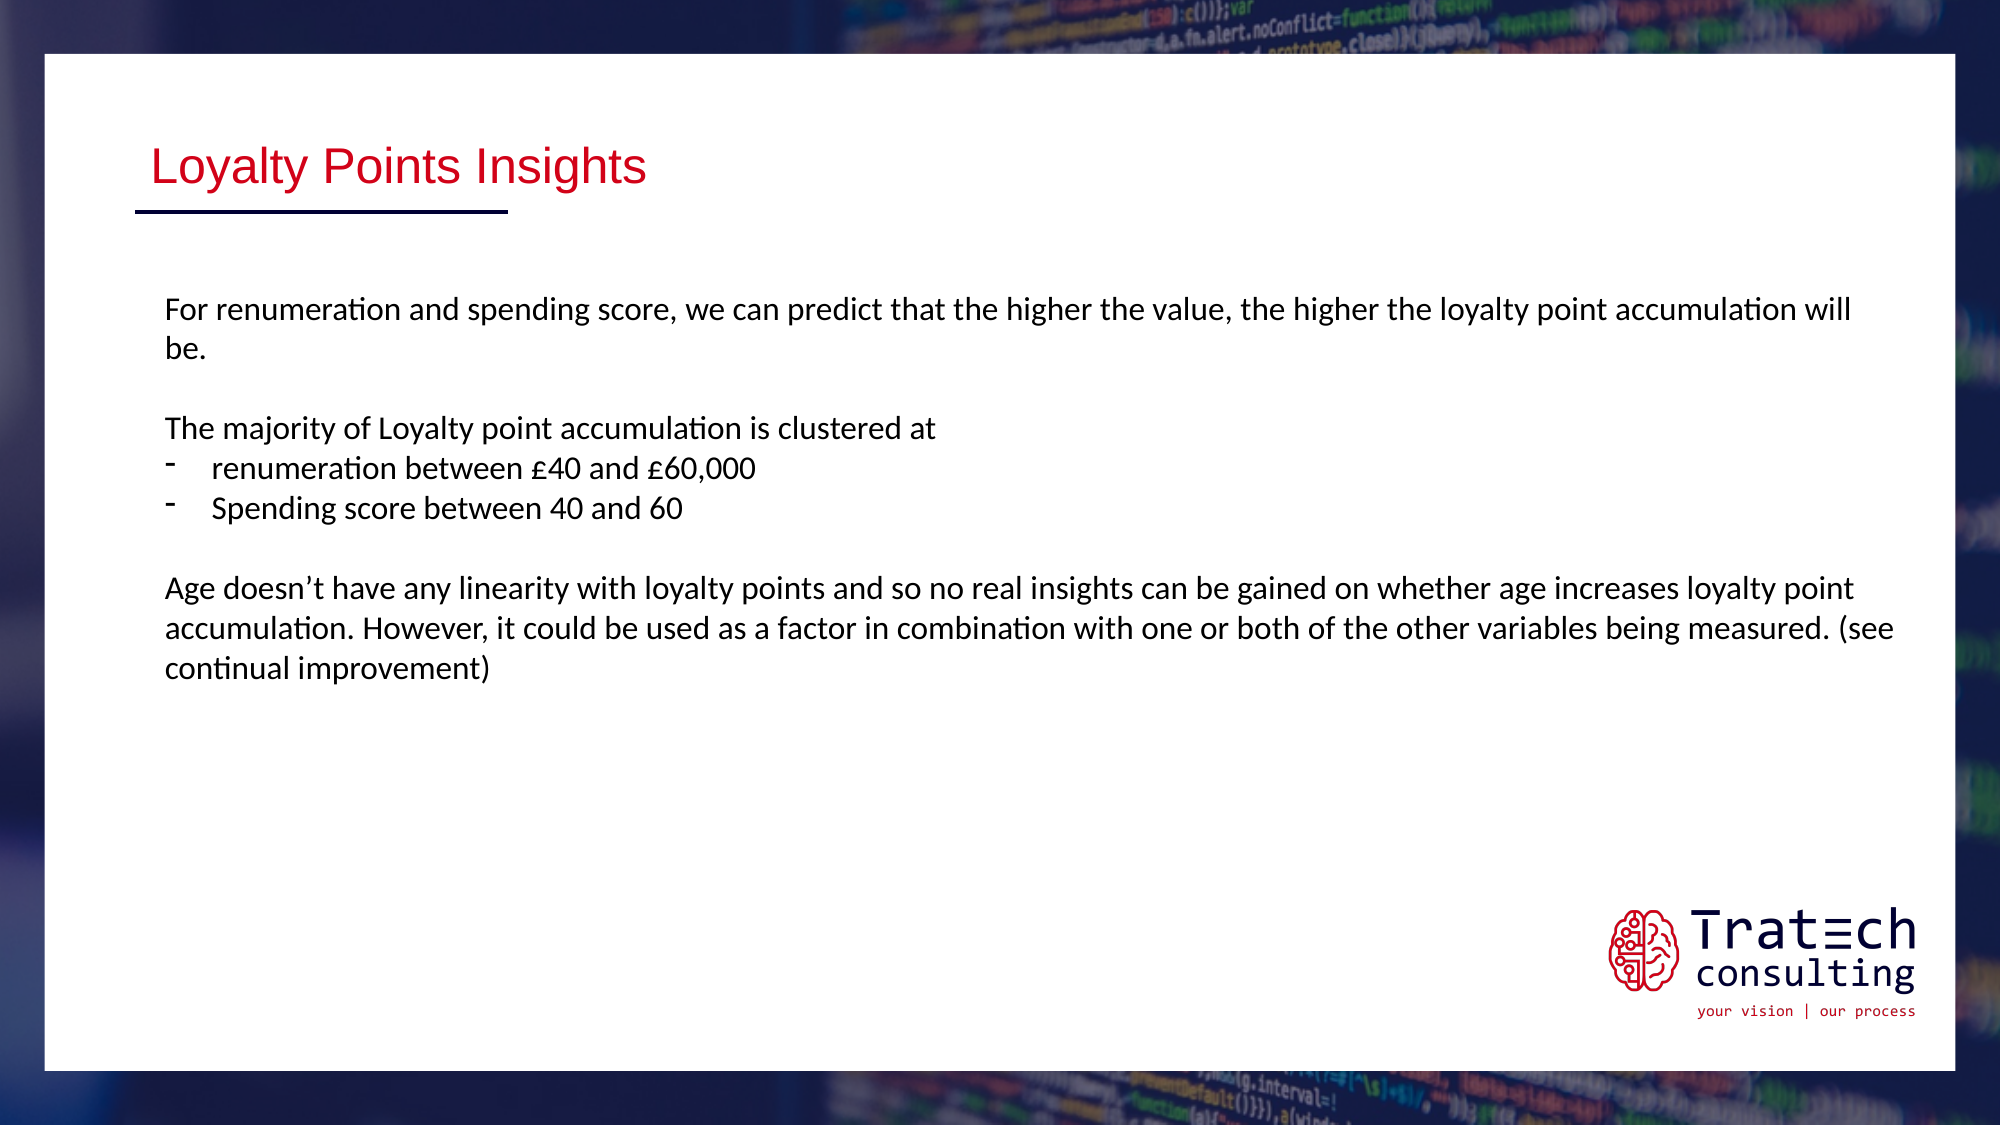

Loyalty Points Insights
For renumeration and spending score, we can predict that the higher the value, the higher the loyalty point accumulation will be.

The majority of Loyalty point accumulation is clustered at
renumeration between £40 and £60,000
Spending score between 40 and 60

Age doesn’t have any linearity with loyalty points and so no real insights can be gained on whether age increases loyalty point accumulation. However, it could be used as a factor in combination with one or both of the other variables being measured. (see continual improvement)